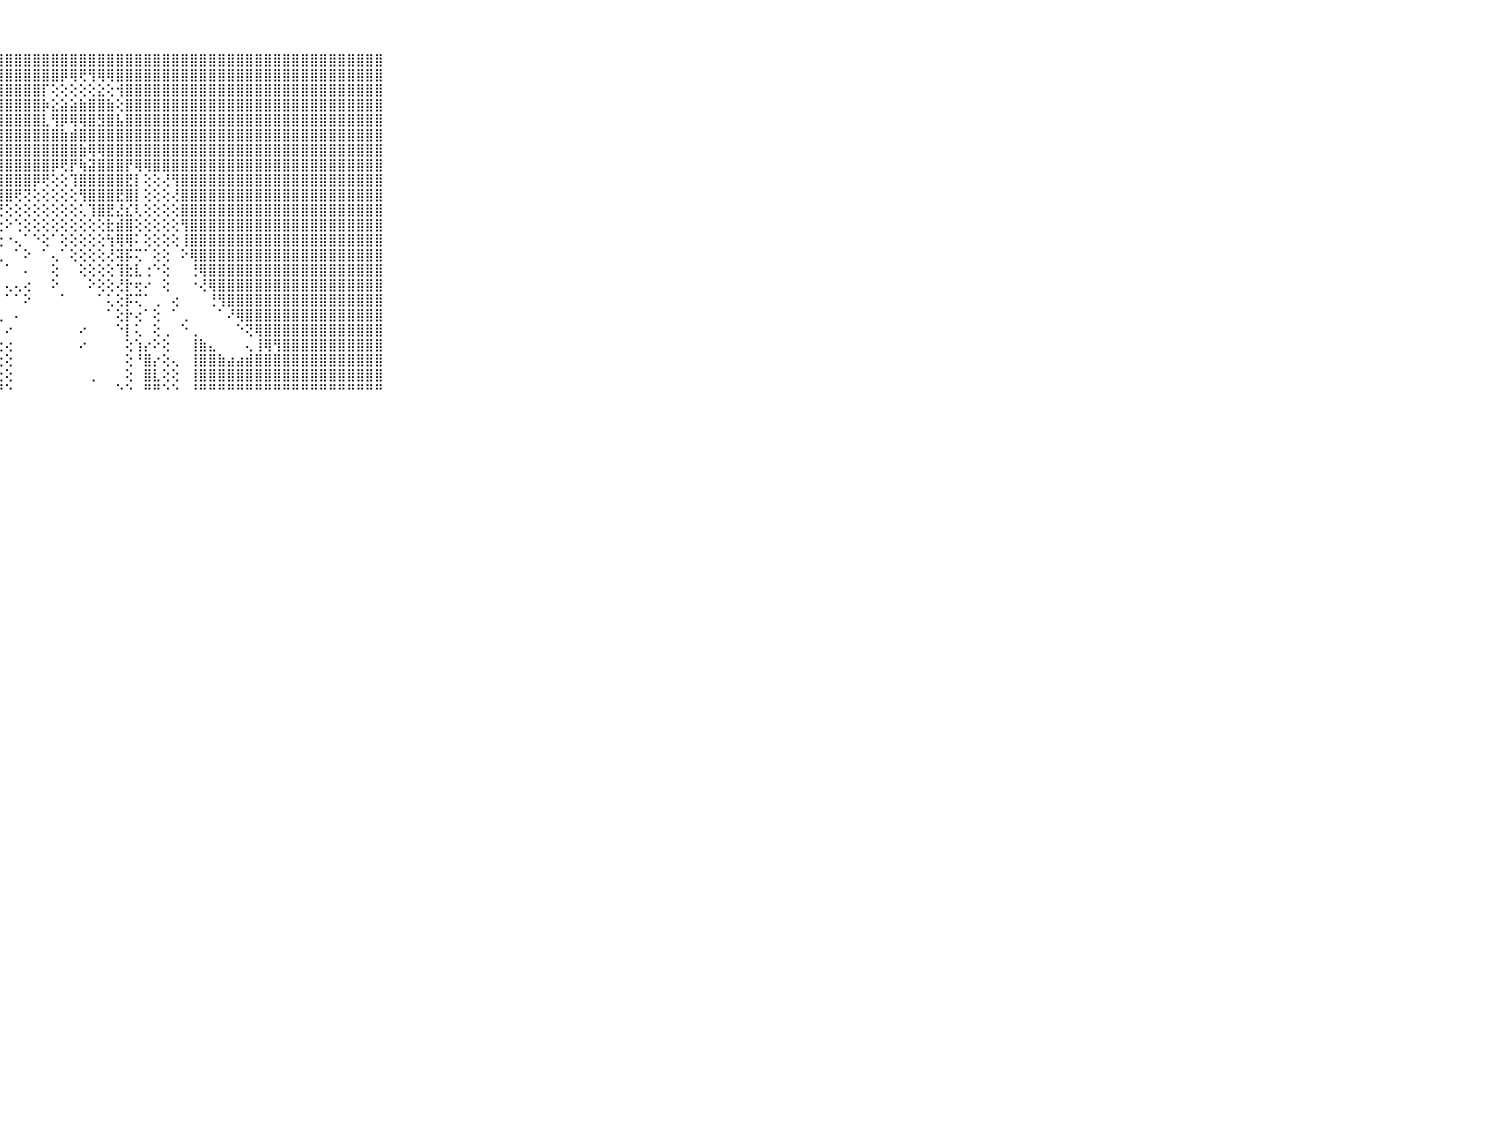

⠀⠀⠀⠀⠀⠀⠀⠀⠀⠀⠀⣿⣿⣿⣿⣿⣿⣿⣿⣿⣿⣿⣿⣿⣿⣿⣿⣿⣿⣿⣿⣿⣿⣿⣿⣿⣿⣿⣿⣿⣿⣿⣿⣿⣿⣿⣿⣿⣿⣿⣿⣿⣿⣿⣿⣿⣿⣿⣿⣿⣿⣿⣿⣿⣿⣿⣿⣿⣿⠀⠀⠀⠀⠀⠀⠀⠀⠀⠀⠀⠀
⠀⠀⠀⠀⠀⠀⠀⠀⠀⠀⠀⣿⣿⣿⣿⣿⣿⣿⣿⣿⣿⣿⣿⣿⣿⣿⣿⣿⣿⣿⣿⣿⣿⣿⡿⢿⢟⢻⢿⢿⣿⣿⣿⣿⣿⣿⣿⣿⣿⣿⣿⣿⣿⣿⣿⣿⣿⣿⣿⣿⣿⣿⣿⣿⣿⣿⣿⣿⣿⠀⠀⠀⠀⠀⠀⠀⠀⠀⠀⠀⠀
⠀⠀⠀⠀⠀⠀⠀⠀⠀⠀⠀⣿⣿⣿⣿⣿⣿⣿⣿⣿⣿⣿⣿⣿⣿⣿⣿⣿⣿⣿⣿⣿⡏⢕⢕⢕⢕⢕⣕⢕⢺⣿⣿⣿⣿⣿⣿⣿⣿⣿⣿⣿⣿⣿⣿⣿⣿⣿⣿⣿⣿⣿⣿⣿⣿⣿⣿⣿⣿⠀⠀⠀⠀⠀⠀⠀⠀⠀⠀⠀⠀
⠀⠀⠀⠀⠀⠀⠀⠀⠀⠀⠀⣿⣿⣿⣿⣿⣿⣿⣿⣿⣿⣿⣿⣿⣿⣿⣿⣿⣿⣿⣿⣿⡷⣕⣵⣵⣷⣿⣿⣷⢕⣿⣿⣿⣿⣿⣿⣿⣿⣿⣿⣿⣿⣿⣿⣿⣿⣿⣿⣿⣿⣿⣿⣿⣿⣿⣿⣿⣿⠀⠀⠀⠀⠀⠀⠀⠀⠀⠀⠀⠀
⠀⠀⠀⠀⠀⠀⠀⠀⠀⠀⠀⣿⣿⣿⣿⣿⣿⣿⣿⣿⣿⣿⣿⣿⣿⣿⣿⣿⣿⣿⣿⣿⣇⢻⡿⢿⢿⣿⣻⣿⣧⣿⣿⣿⣿⣿⣿⣿⣿⣿⣿⣿⣿⣿⣿⣿⣿⣿⣿⣿⣿⣿⣿⣿⣿⣿⣿⣿⣿⠀⠀⠀⠀⠀⠀⠀⠀⠀⠀⠀⠀
⠀⠀⠀⠀⠀⠀⠀⠀⠀⠀⠀⣿⣿⣿⣿⣿⣿⣿⣿⣿⣿⣿⣿⣿⣿⣿⣿⣿⣿⣿⣿⣿⣿⣿⣷⣾⣿⣿⣿⣿⣿⣿⣿⣿⣿⣿⣿⣿⣿⣿⣿⣿⣿⣿⣿⣿⣿⣿⣿⣿⣿⣿⣿⣿⣿⣿⣿⣿⣿⠀⠀⠀⠀⠀⠀⠀⠀⠀⠀⠀⠀
⠀⠀⠀⠀⠀⠀⠀⠀⠀⠀⠀⣿⣿⣿⣿⣿⣿⣿⣿⣿⣿⣿⣿⣿⣿⣿⣿⣿⣿⣿⣿⣿⣿⣿⣿⣿⣷⢿⢿⣿⣿⣿⣿⣿⣿⣿⣿⣿⣿⣿⣿⣿⣿⣿⣿⣿⣿⣿⣿⣿⣿⣿⣿⣿⣿⣿⣿⣿⣿⠀⠀⠀⠀⠀⠀⠀⠀⠀⠀⠀⠀
⠀⠀⠀⠀⠀⠀⠀⠀⠀⠀⠀⣿⣿⣿⣿⣿⣿⣿⣿⣿⣿⣿⣿⣿⣿⣿⣿⣿⣿⣿⣿⣿⣿⡿⢟⡟⢷⣽⣿⣿⣿⡟⢿⢿⣿⣿⣿⣿⣿⣿⣿⣿⣿⣿⣿⣿⣿⣿⣿⣿⣿⣿⣿⣿⣿⣿⣿⣿⣿⠀⠀⠀⠀⠀⠀⠀⠀⠀⠀⠀⠀
⠀⠀⠀⠀⠀⠀⠀⠀⠀⠀⠀⣿⣿⣿⣿⣿⣿⣿⣿⣿⣿⣿⣿⣿⣿⣿⣿⣿⣿⣿⣿⡿⢟⢕⢕⢹⣿⣿⣿⣿⣿⣟⡇⢕⢕⢜⢻⣿⣿⣿⣿⣿⣿⣿⣿⣿⣿⣿⣿⣿⣿⣿⣿⣿⣿⣿⣿⣿⣿⠀⠀⠀⠀⠀⠀⠀⠀⠀⠀⠀⠀
⠀⠀⠀⠀⠀⠀⠀⠀⠀⠀⠀⣿⣿⣿⣿⣿⣿⣿⣿⣿⣿⣿⣿⣿⣿⣿⣿⣿⣿⢟⢝⢕⢕⢕⢕⢕⢻⣿⣿⣿⣟⣿⡇⢕⢕⢕⢜⣿⣿⣿⣿⣿⣿⣿⣿⣿⣿⣿⣿⣿⣿⣿⣿⣿⣿⣿⣿⣿⣿⠀⠀⠀⠀⠀⠀⠀⠀⠀⠀⠀⠀
⠀⠀⠀⠀⠀⠀⠀⠀⠀⠀⠀⣿⣿⣿⣿⣿⣿⣿⣿⣿⣿⣿⣿⣿⣿⣿⣿⢝⢕⢕⢕⢕⢕⢕⢕⢕⢅⢹⣿⣟⣜⣎⢇⢕⢕⢕⢕⣿⣿⣿⣿⣿⣿⣿⣿⣿⣿⣿⣿⣿⣿⣿⣿⣿⣿⣿⣿⣿⣿⠀⠀⠀⠀⠀⠀⠀⠀⠀⠀⠀⠀
⠀⠀⠀⠀⠀⠀⠀⠀⠀⠀⠀⣿⣿⣿⣿⣿⣿⣿⣿⣿⣿⣿⣿⣿⣿⣿⡇⢕⠕⢑⢕⢕⢕⢕⢕⢕⢕⢕⢕⣗⣾⣿⢕⢕⢕⢕⢕⢻⣿⣿⣿⣿⣿⣿⣿⣿⣿⣿⣿⣿⣿⣿⣿⣿⣿⣿⣿⣿⣿⠀⠀⠀⠀⠀⠀⠀⠀⠀⠀⠀⠀
⠀⠀⠀⠀⠀⠀⠀⠀⠀⠀⠀⣿⣿⣿⣿⣿⣿⣿⣿⣿⣿⣿⣿⣿⣿⣿⡇⢑⠐⢄⠁⠑⢕⠁⢕⢕⢕⢕⢕⢳⢿⢿⠅⢕⢕⢕⢕⢸⣿⣿⣿⣿⣿⣿⣿⣿⣿⣿⣿⣿⣿⣿⣿⣿⣿⣿⣿⣿⣿⠀⠀⠀⠀⠀⠀⠀⠀⠀⠀⠀⠀
⠀⠀⠀⠀⠀⠀⠀⠀⠀⠀⠀⣿⣿⣿⣿⣿⣿⣿⣿⣿⣿⣿⣿⣿⣿⣿⢇⢅⠀⠁⠕⠀⠁⢄⠁⢕⢕⢕⢕⢜⢽⡯⢍⠁⢕⢕⠀⠕⢿⣿⣿⣿⣿⣿⣿⣿⣿⣿⣿⣿⣿⣿⣿⣿⣿⣿⣿⣿⣿⠀⠀⠀⠀⠀⠀⠀⠀⠀⠀⠀⠀
⠀⠀⠀⠀⠀⠀⠀⠀⠀⠀⠀⣿⣿⣿⣿⣿⣿⣿⣿⣿⣿⣿⣿⣿⣿⡿⢕⠁⠁⠀⠄⠀⠀⢕⠀⠀⢕⢕⢕⢕⢹⣗⣇⢐⠑⢕⠀⠀⢘⢿⣿⣿⣿⣿⣿⣿⣿⣿⣿⣿⣿⣿⣿⣿⣿⣿⣿⣿⣿⠀⠀⠀⠀⠀⠀⠀⠀⠀⠀⠀⠀
⠀⠀⠀⠀⠀⠀⠀⠀⠀⠀⠀⣿⣿⣿⣿⣿⣿⣿⣿⣿⣿⣿⣿⣿⣿⢗⠁⠀⢄⢄⢔⠀⠀⠕⠀⠀⠀⠕⢕⢕⢜⡗⢖⠔⠀⢕⠀⠀⠐⢜⢿⣿⣿⣿⣿⣿⣿⣿⣿⣿⣿⣿⣿⣿⣿⣿⣿⣿⣿⠀⠀⠀⠀⠀⠀⠀⠀⠀⠀⠀⠀
⠀⠀⠀⠀⠀⠀⠀⠀⠀⠀⠀⣿⣿⣿⣿⣿⣿⣿⣿⣿⣿⣿⣿⣿⡟⢕⠀⠀⠁⠁⠕⠀⠀⠀⠁⠀⠀⠀⠁⢅⢕⡯⢍⠁⢀⠀⢔⠀⠀⠀⢘⢻⣿⣿⣿⣿⣿⣿⣿⣿⣿⣿⣿⣿⣿⣿⣿⣿⣿⠀⠀⠀⠀⠀⠀⠀⠀⠀⠀⠀⠀
⠀⠀⠀⠀⠀⠀⠀⠀⠀⠀⠀⣿⣿⣿⣿⣿⣿⣿⣿⣿⣿⣿⣿⣿⡏⢀⢄⢁⠀⠄⠀⠀⠀⠀⠀⠀⠀⠀⠀⠁⢕⡗⢔⠁⢕⠀⠁⢀⠀⠀⠀⠁⠜⢿⣿⣿⣿⣿⣿⣿⣿⣿⣿⣿⣿⣿⣿⣿⣿⠀⠀⠀⠀⠀⠀⠀⠀⠀⠀⠀⠀
⠀⠀⠀⠀⠀⠀⠀⠀⠀⠀⠀⣿⣿⣿⣿⣿⣿⣿⣿⣿⣿⣿⣿⣿⡇⢅⢅⠄⠔⠀⠀⠀⠀⠀⠀⠀⠔⠀⠀⠀⠑⡇⢅⠀⢕⢀⠀⠑⢀⠀⠀⠀⠀⠑⢝⢿⣿⣿⣿⣿⣿⣿⣿⣿⣿⣿⣿⣿⣿⠀⠀⠀⠀⠀⠀⠀⠀⠀⠀⠀⠀
⠀⠀⠀⠀⠀⠀⠀⠀⠀⠀⠀⣿⣿⣿⣿⣿⣿⣿⣿⣿⣿⣿⣿⣿⢇⢕⢕⢕⢔⠀⠀⠀⠀⠀⠀⠀⠔⠀⠀⠀⠀⢕⢱⡔⠕⢕⠀⠀⢸⣷⣄⠀⠀⠀⢄⢸⢿⢻⣿⣿⣿⣿⣿⣿⣿⣿⣿⣿⣿⠀⠀⠀⠀⠀⠀⠀⠀⠀⠀⠀⠀
⠀⠀⠀⠀⠀⠀⠀⠀⠀⠀⠀⣿⣿⣿⣿⣿⣿⣿⣿⣿⣿⣿⣿⡿⠕⠀⢕⢕⢕⠀⠀⠀⠀⠀⠀⠀⠀⠀⠀⠀⠀⢕⠘⣿⡔⢕⢄⠀⢸⣿⣿⣷⣴⣴⣾⣿⣿⣿⣿⣿⣿⣿⣿⣿⣿⣿⣿⣿⣿⠀⠀⠀⠀⠀⠀⠀⠀⠀⠀⠀⠀
⠀⠀⠀⠀⠀⠀⠀⠀⠀⠀⠀⣿⣿⣿⣿⣿⣿⣿⣿⣿⣿⣿⣿⡇⠀⠀⢁⢕⢕⠀⠀⠀⠀⠀⠀⠀⠀⢀⠀⠀⠀⢕⠀⣿⣇⢕⢕⠀⢸⣿⣿⣿⣿⣿⣿⣿⣿⣿⣿⣿⣿⣿⣿⣿⣿⣿⣿⣿⣿⠀⠀⠀⠀⠀⠀⠀⠀⠀⠀⠀⠀
⠀⠀⠀⠀⠀⠀⠀⠀⠀⠀⠀⠛⠛⠛⠛⠛⠛⠛⠛⠛⠛⠛⠛⠃⠑⠑⠑⠚⠑⠀⠀⠀⠀⠀⠀⠀⠀⠀⠀⠀⠑⠑⠀⠛⠛⠑⠑⠀⠘⠛⠛⠛⠛⠛⠛⠛⠛⠛⠛⠛⠛⠛⠛⠛⠛⠛⠛⠛⠛⠀⠀⠀⠀⠀⠀⠀⠀⠀⠀⠀⠀